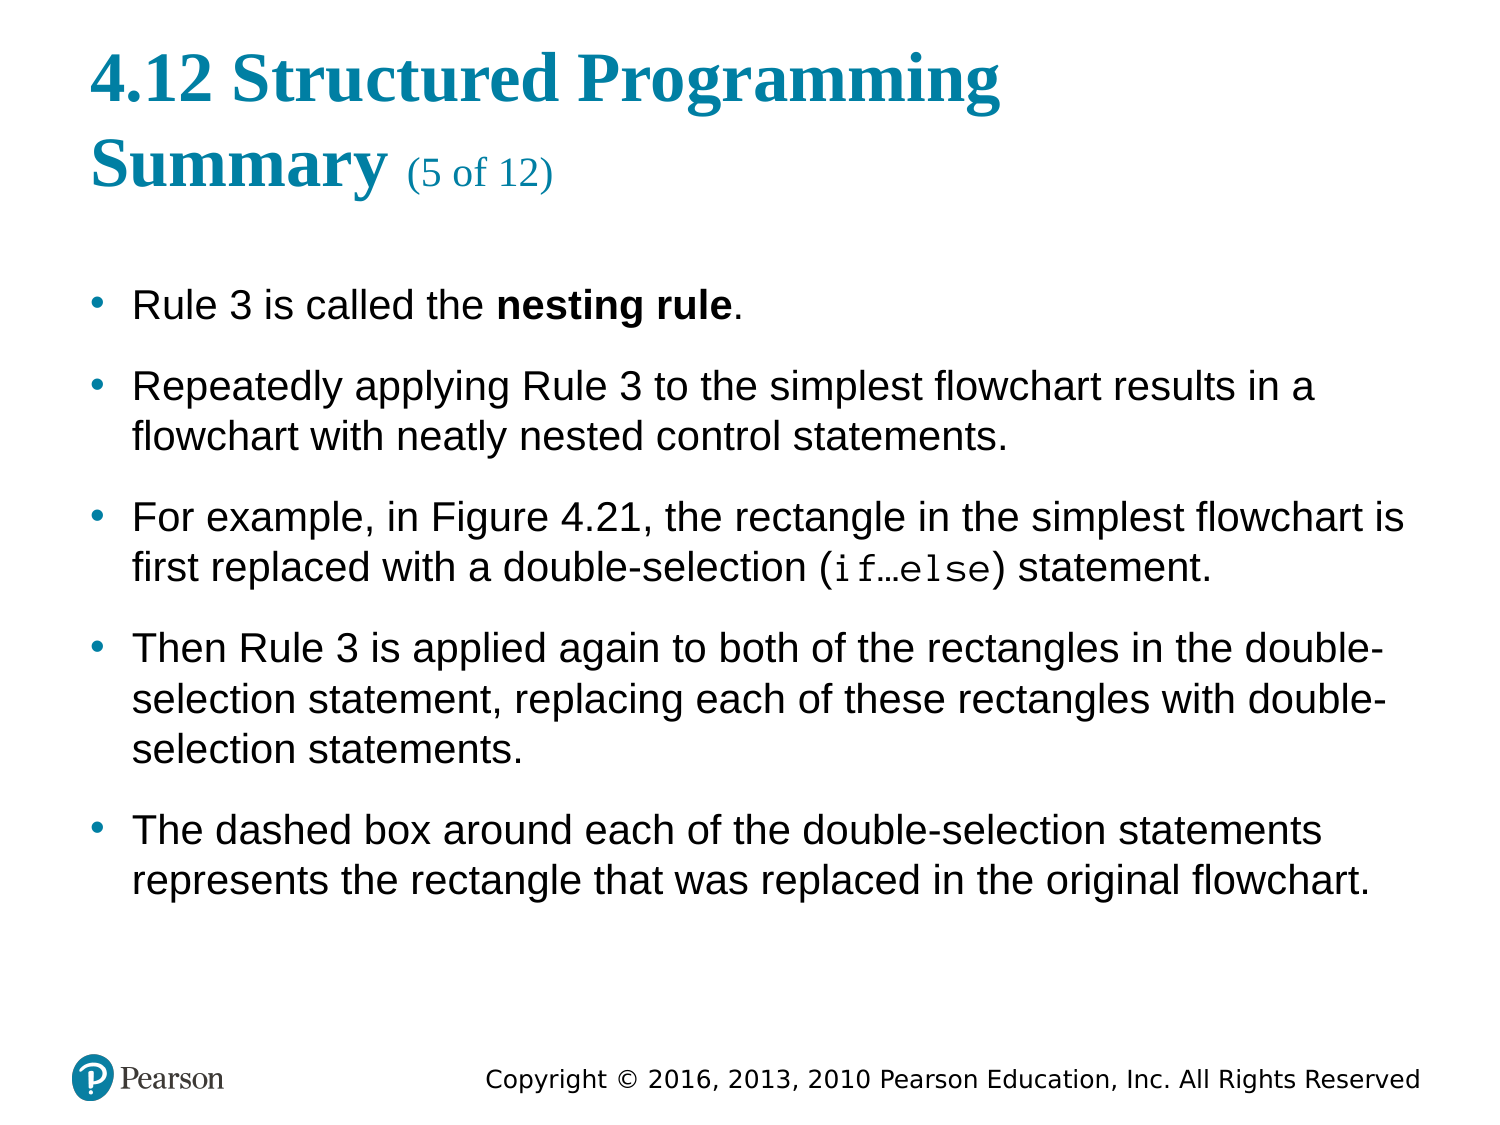

# 4.12 Structured Programming Summary (5 of 12)
Rule 3 is called the nesting rule.
Repeatedly applying Rule 3 to the simplest flowchart results in a flowchart with neatly nested control statements.
For example, in Figure 4.21, the rectangle in the simplest flowchart is first replaced with a double-selection (if…else) statement.
Then Rule 3 is applied again to both of the rectangles in the double-selection statement, replacing each of these rectangles with double-selection statements.
The dashed box around each of the double-selection statements represents the rectangle that was replaced in the original flowchart.